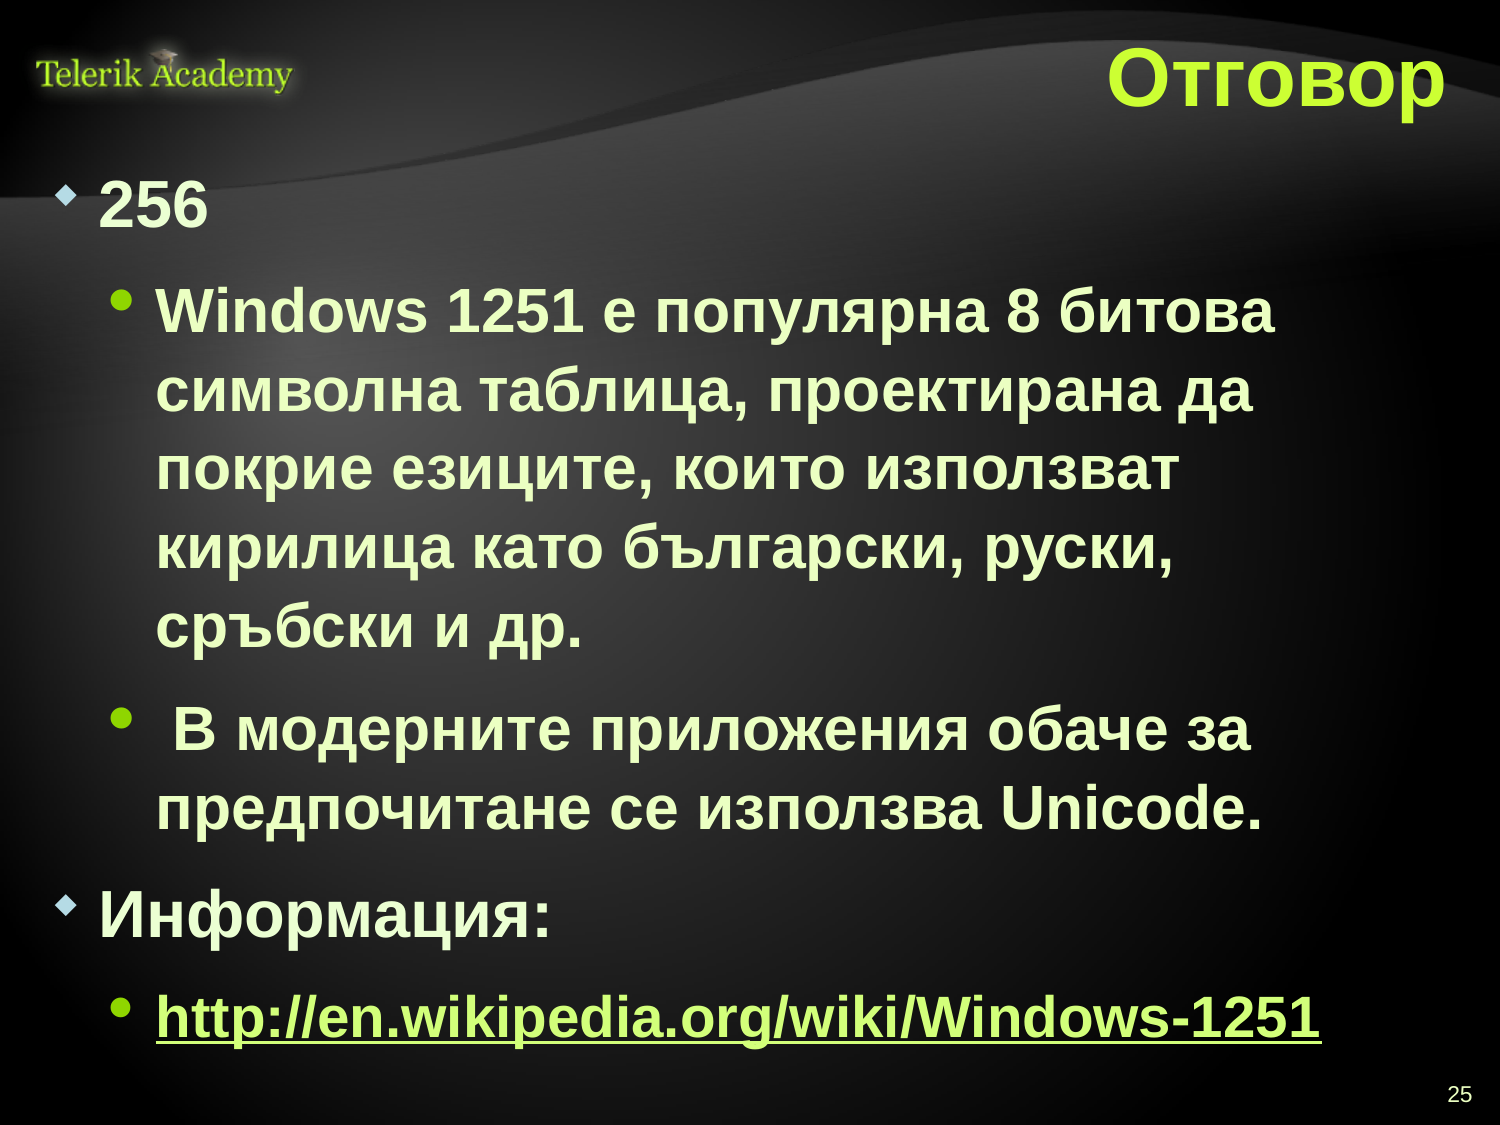

# Отговор
256
Windows 1251 е популярна 8 битова символна таблица, проектирана да покрие езиците, които използват кирилица като български, руски, сръбски и др.
 В модерните приложения обаче за предпочитане се използва Unicode.
Информация:
http://en.wikipedia.org/wiki/Windows-1251

25